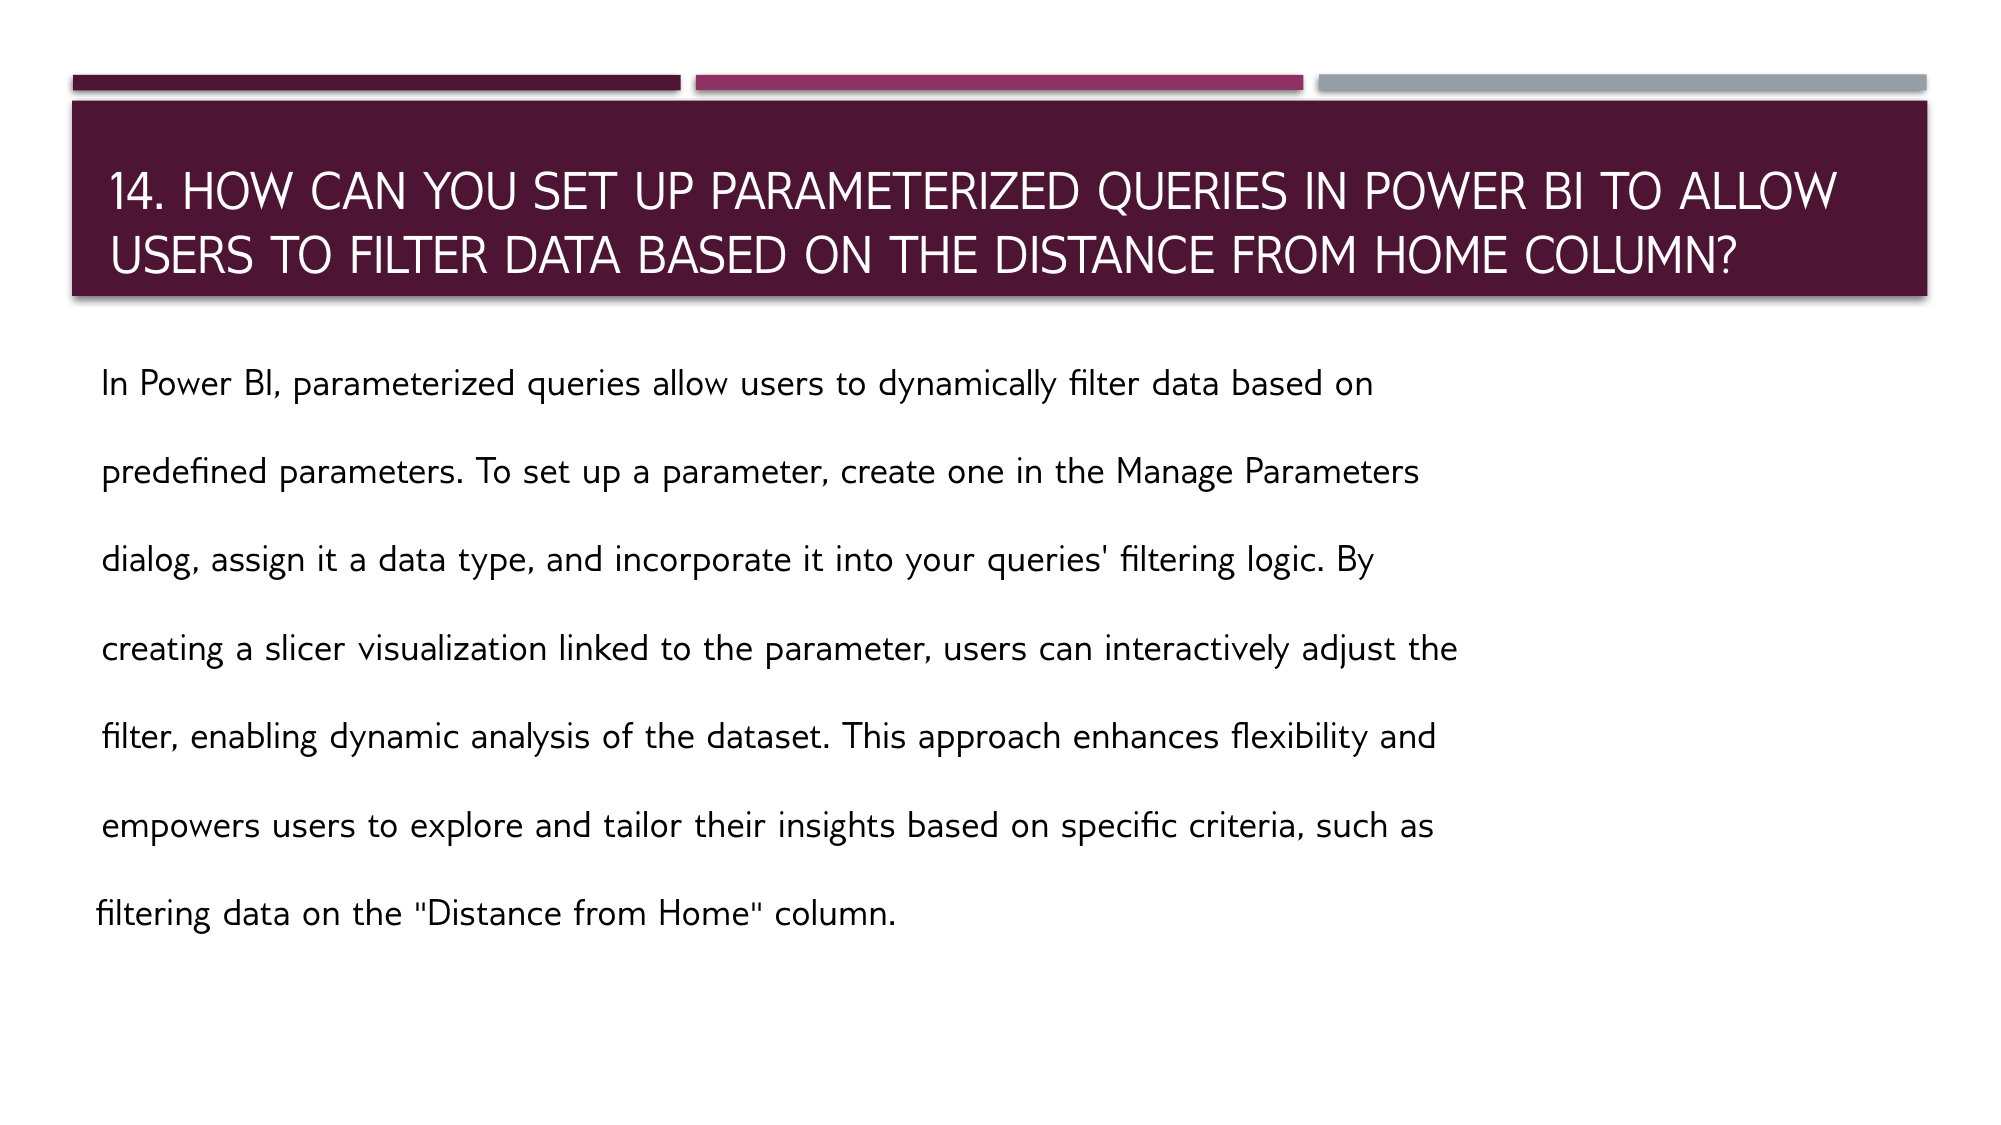

# 14. How can you set up parameterized queries in Power BI to allow users to filter data based on the Distance from Home column?
|  | In Power BI, parameterized queries allow users to dynamically filter data based on |
| --- | --- |
|  | predefined parameters. To set up a parameter, create one in the Manage Parameters |
|  | dialog, assign it a data type, and incorporate it into your queries' filtering logic. By |
|  | creating a slicer visualization linked to the parameter, users can interactively adjust the |
|  | filter, enabling dynamic analysis of the dataset. This approach enhances flexibility and |
|  | empowers users to explore and tailor their insights based on specific criteria, such as |
| filtering data on the "Distance from Home" column. |  |